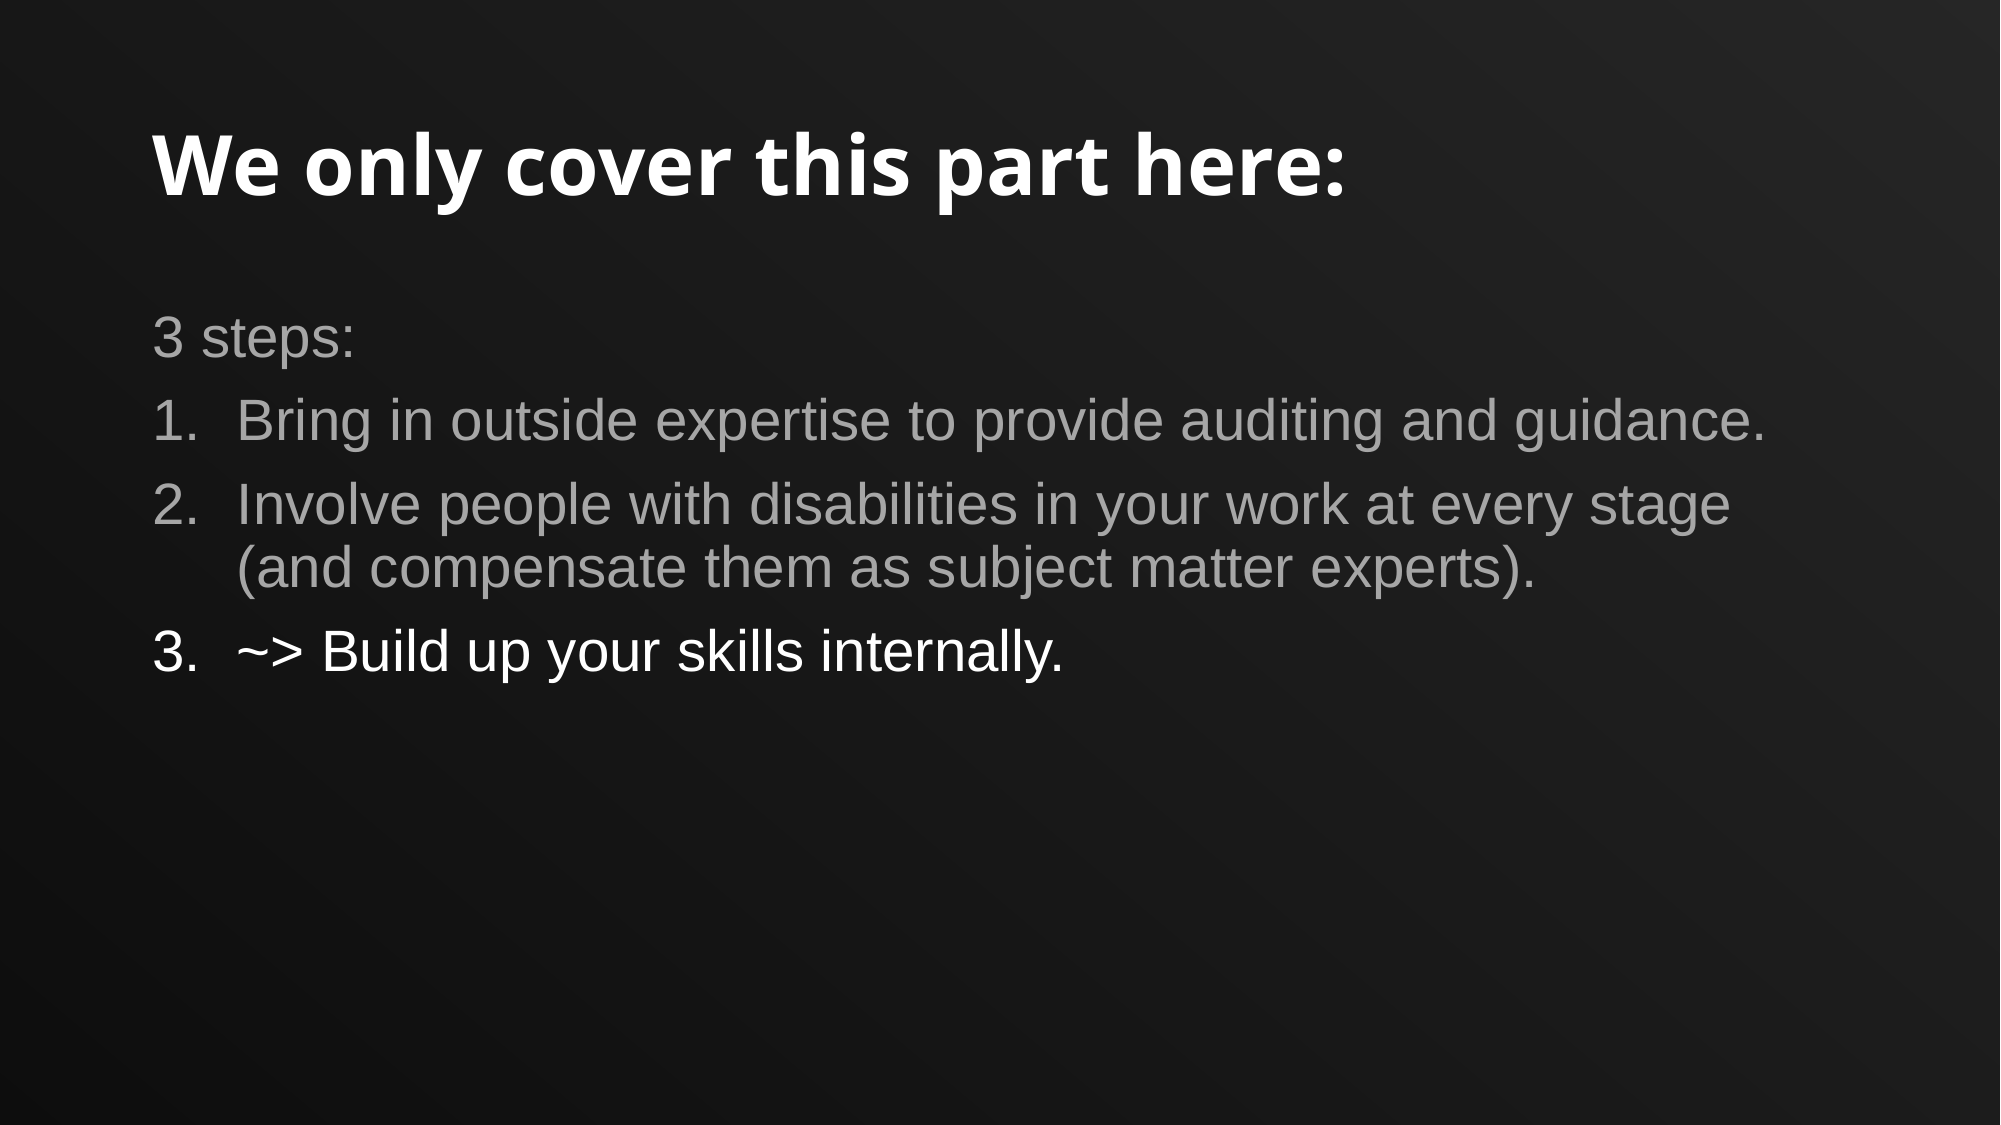

# We only cover this part here:
3 steps:
Bring in outside expertise to provide auditing and guidance.
Involve people with disabilities in your work at every stage (and compensate them as subject matter experts).
~> Build up your skills internally.